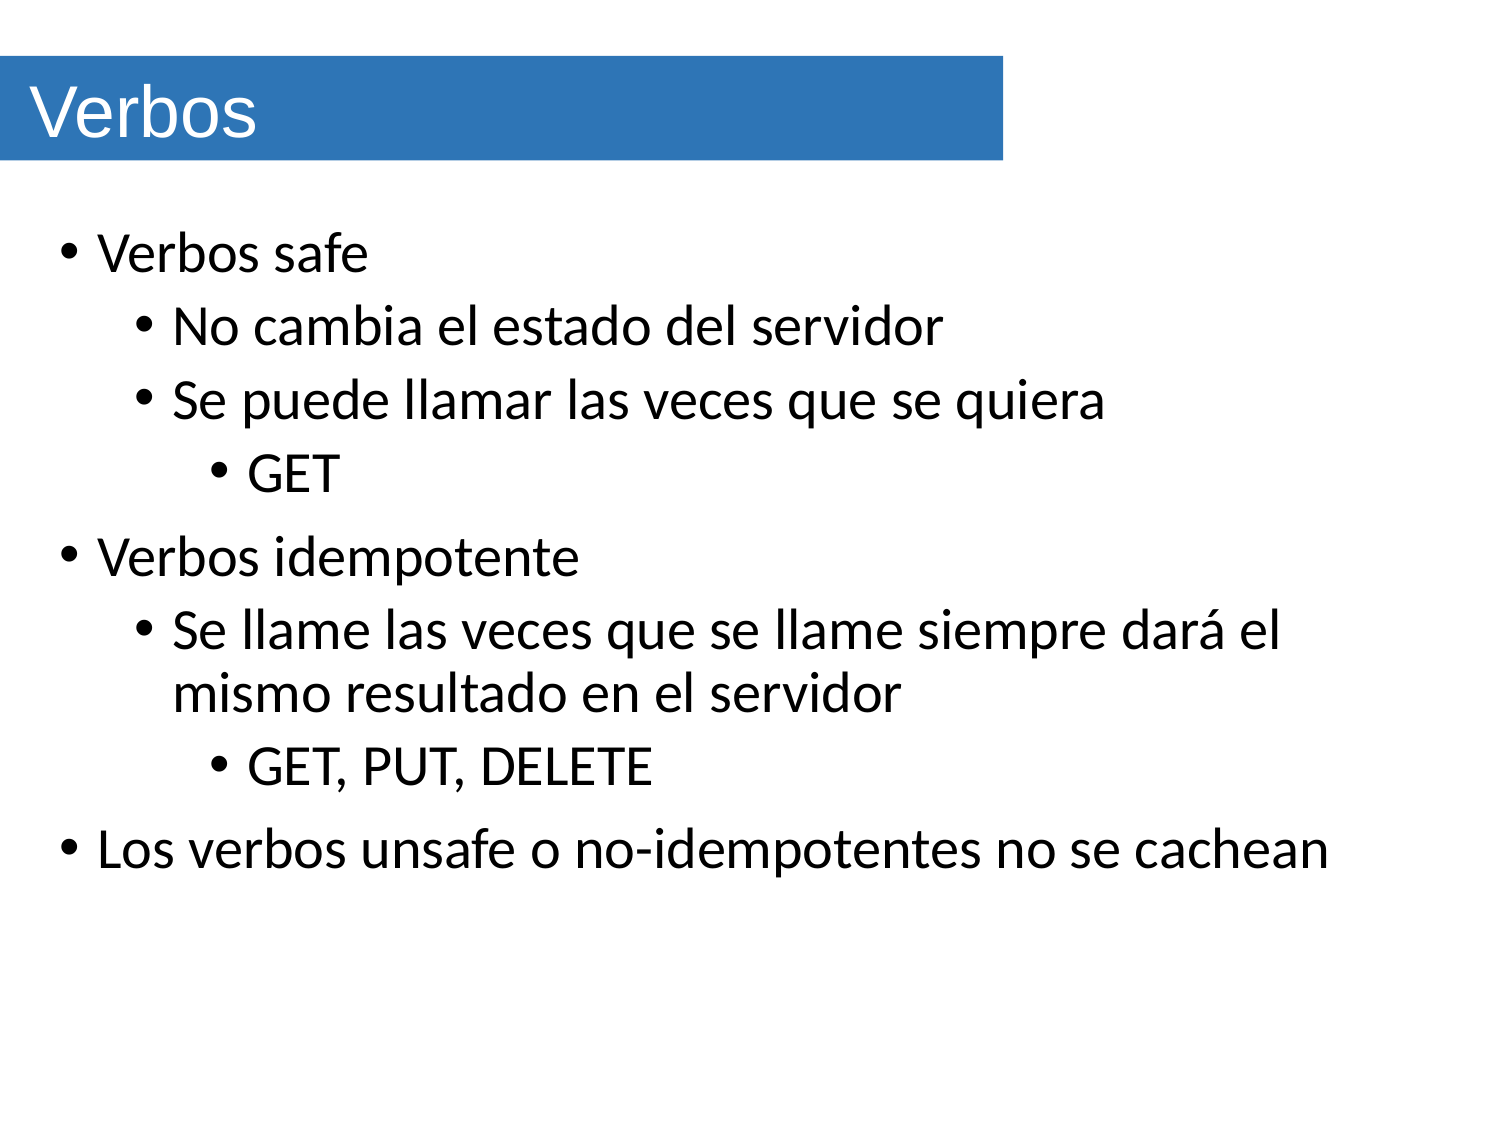

# Verbos
Verbos safe
No cambia el estado del servidor
Se puede llamar las veces que se quiera
GET
Verbos idempotente
Se llame las veces que se llame siempre dará el mismo resultado en el servidor
GET, PUT, DELETE
Los verbos unsafe o no-idempotentes no se cachean